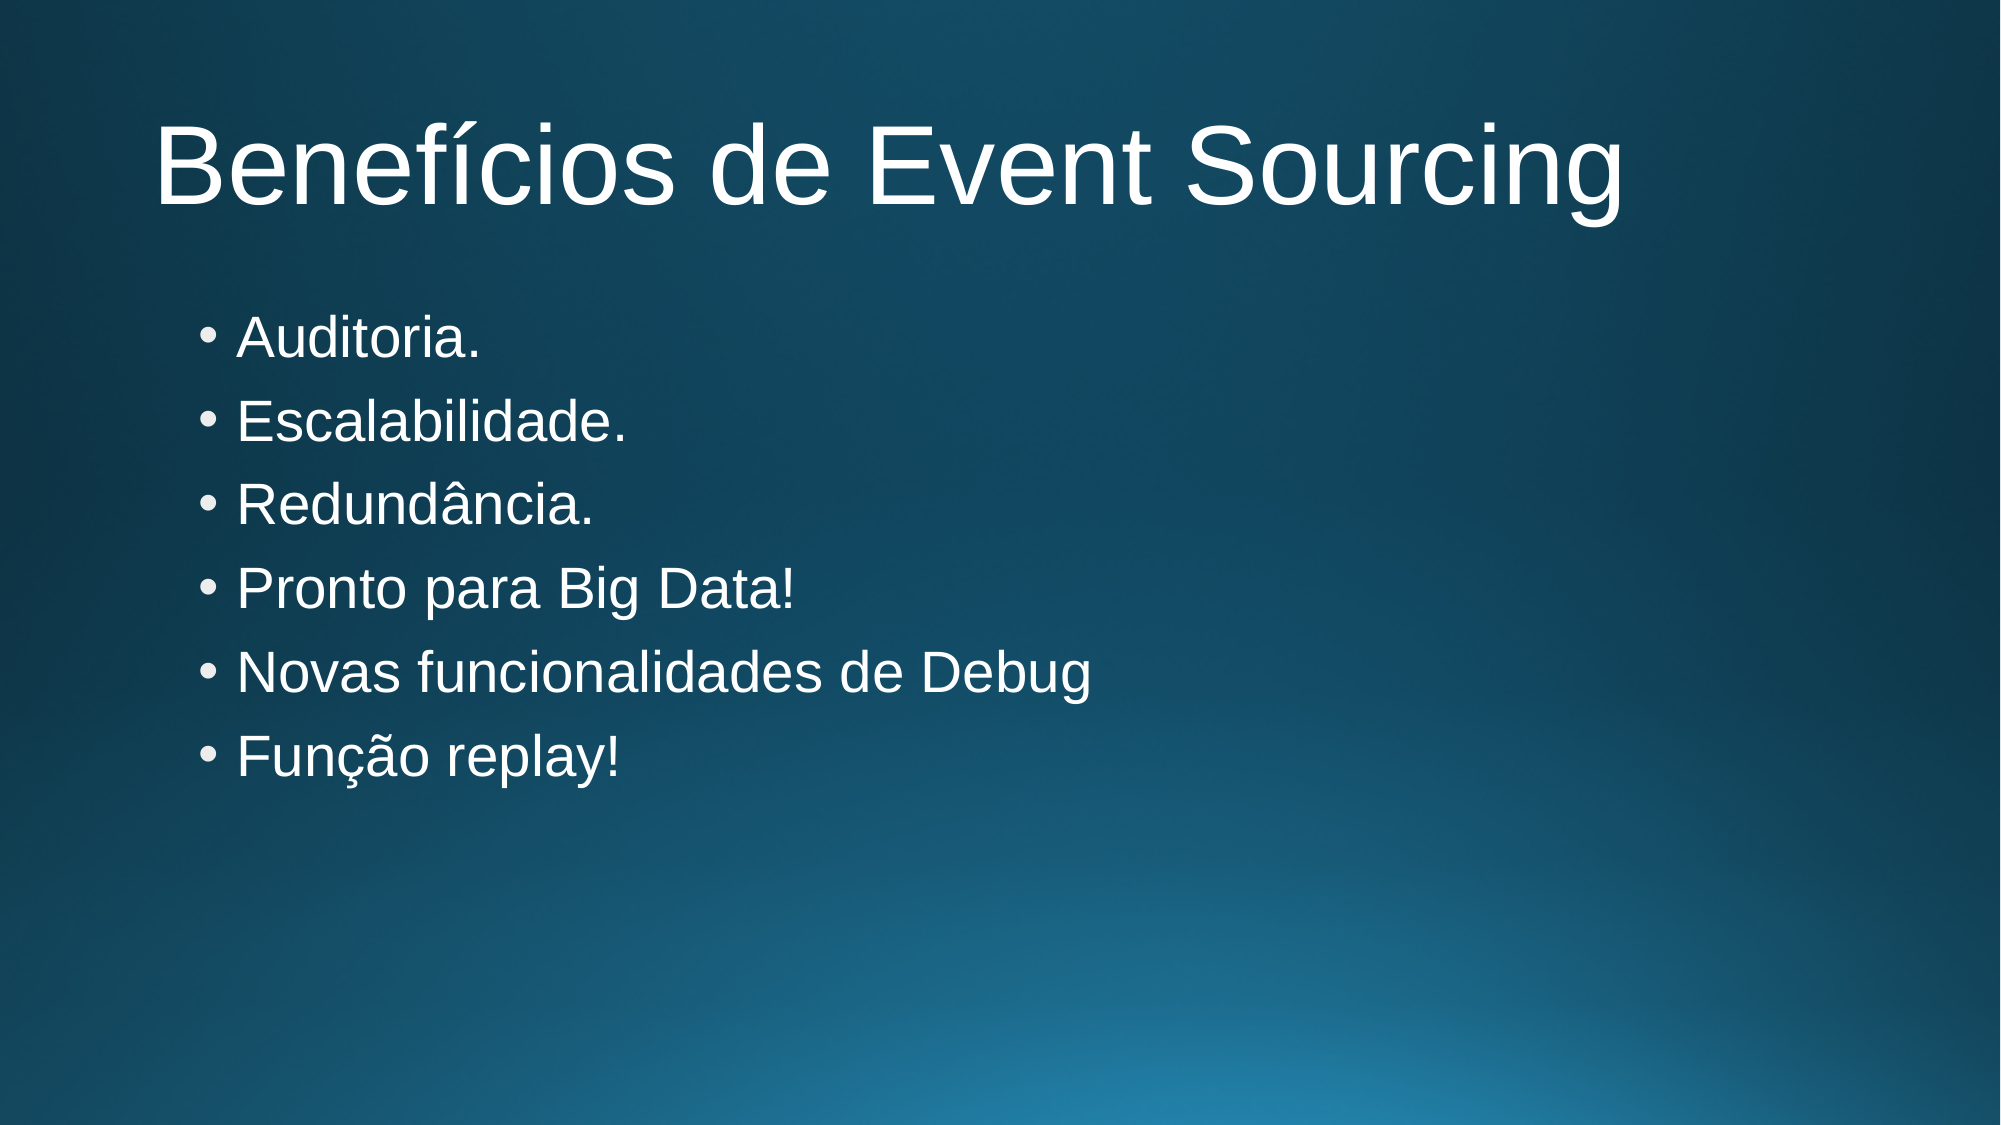

# Benefícios de Event Sourcing
Auditoria.
Escalabilidade.
Redundância.
Pronto para Big Data!
Novas funcionalidades de Debug
Função replay!